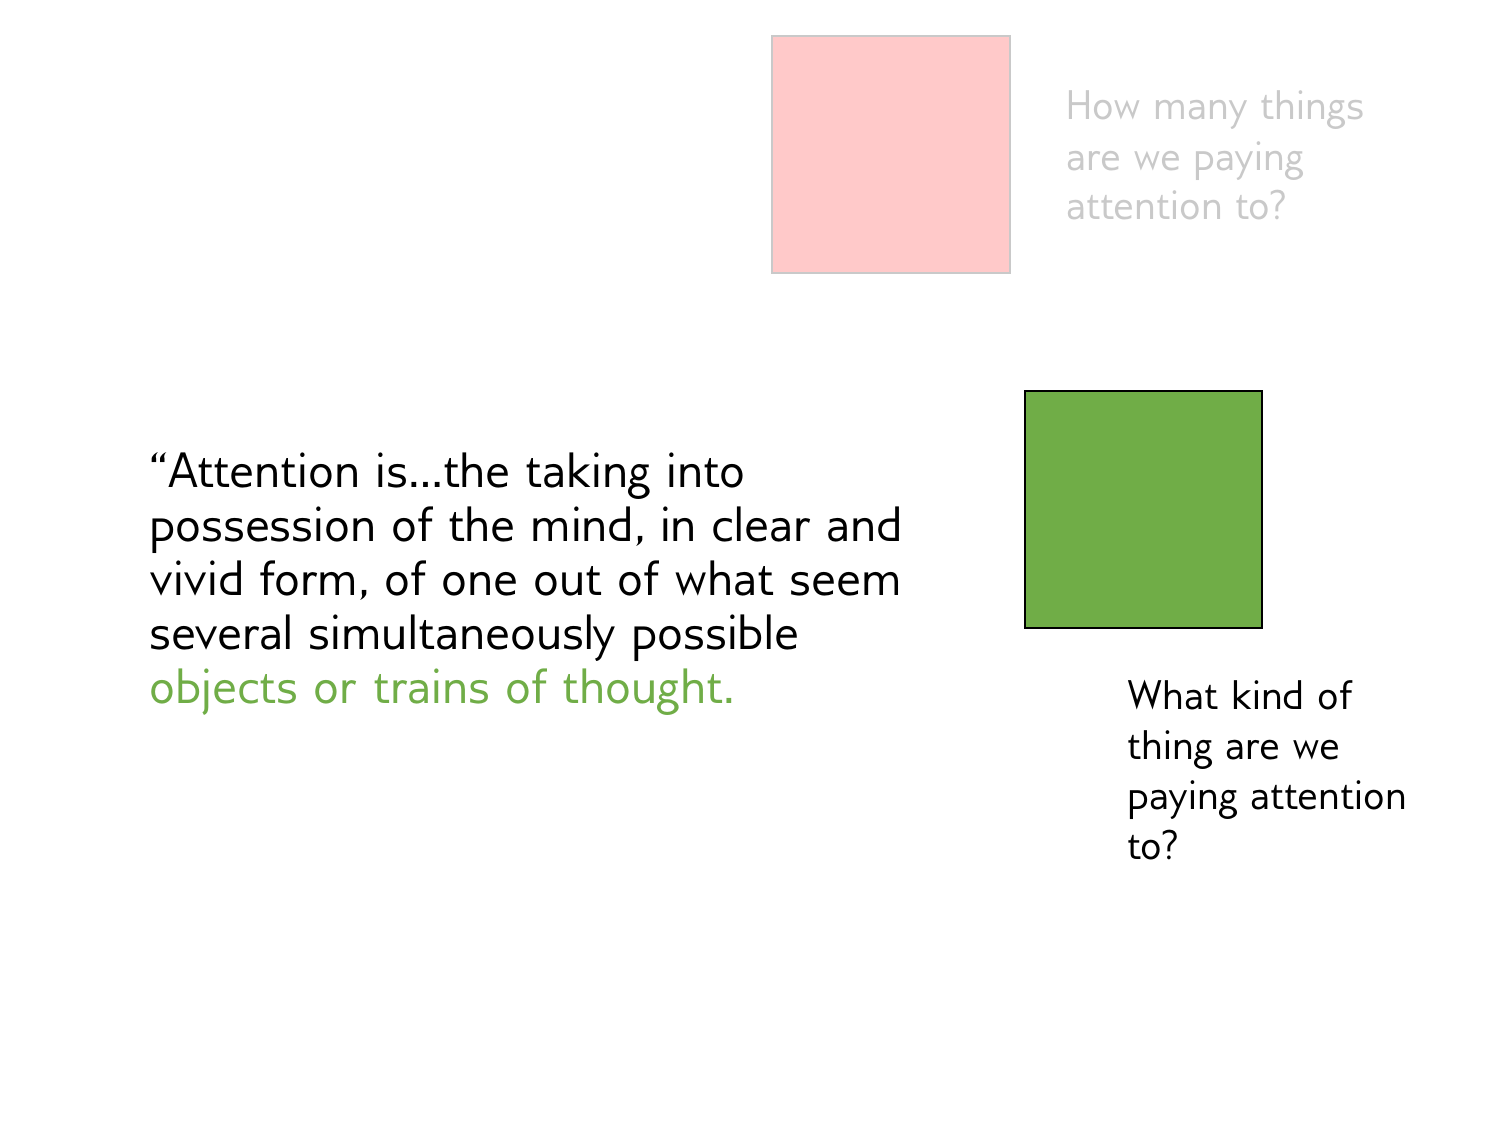

How many things are we paying attention to?

“Attention is…the taking into possession of the mind, in clear and vivid form, of one out of what seem several simultaneously possible objects or trains of thought.
What kind of thing are we paying attention to?